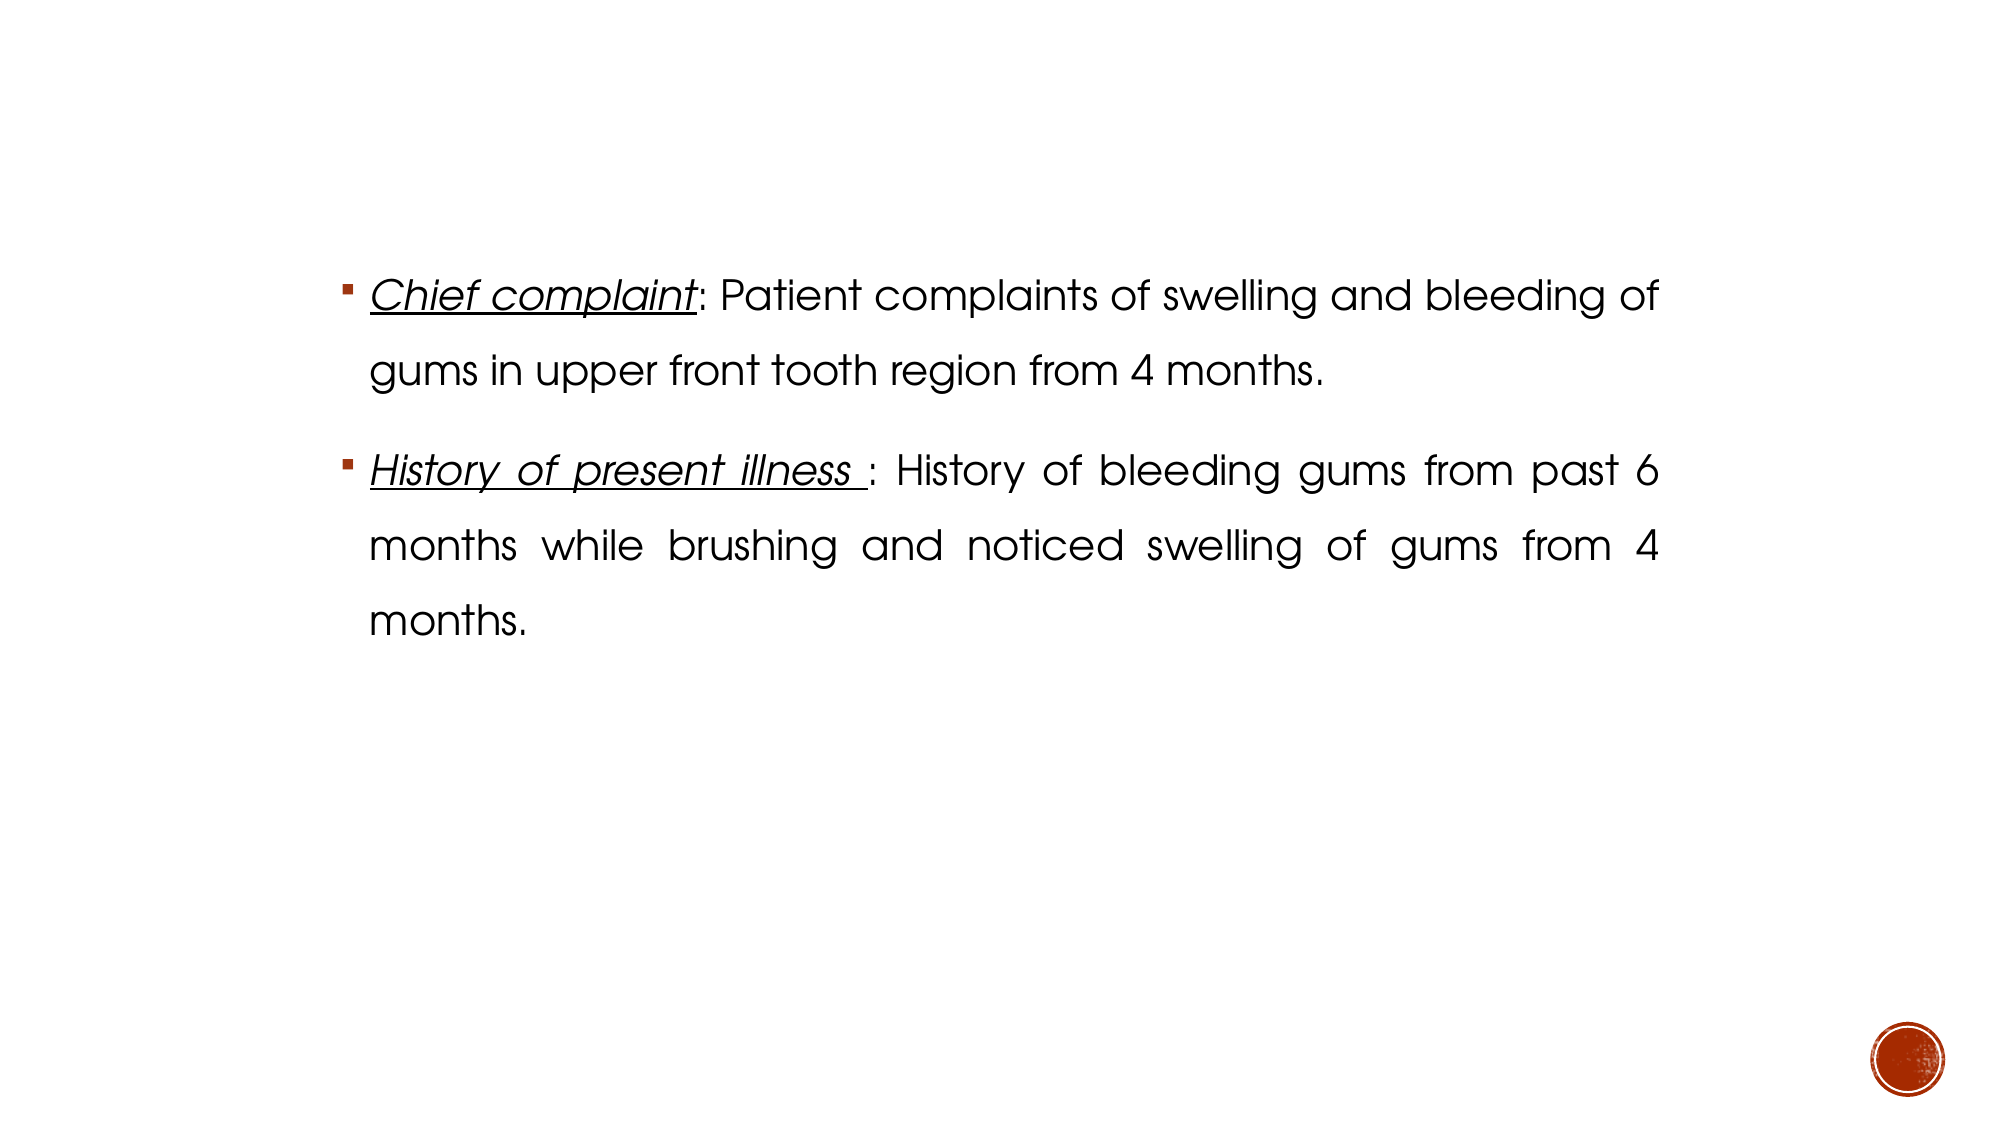

Chief complaint: Patient complaints of swelling and bleeding of gums in upper front tooth region from 4 months.
History of present illness : History of bleeding gums from past 6 months while brushing and noticed swelling of gums from 4 months.